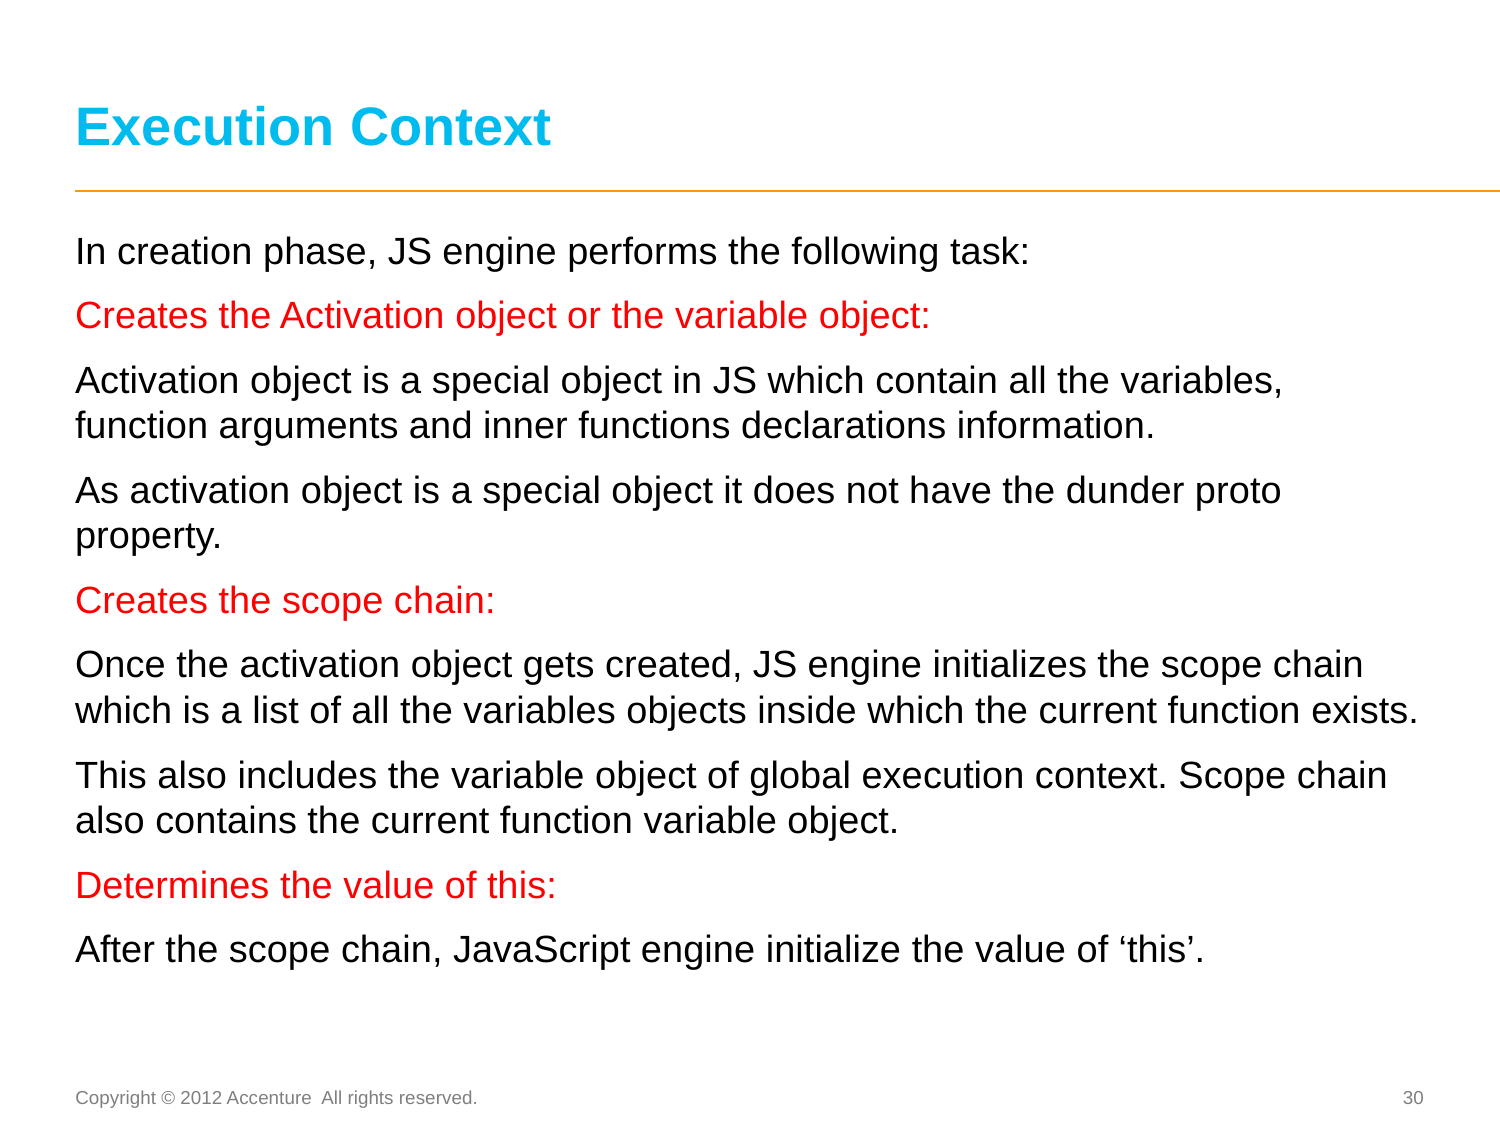

# Execution Context
In creation phase, JS engine performs the following task:
Creates the Activation object or the variable object:
Activation object is a special object in JS which contain all the variables, function arguments and inner functions declarations information.
As activation object is a special object it does not have the dunder proto property.
Creates the scope chain:
Once the activation object gets created, JS engine initializes the scope chain which is a list of all the variables objects inside which the current function exists.
This also includes the variable object of global execution context. Scope chain also contains the current function variable object.
Determines the value of this:
After the scope chain, JavaScript engine initialize the value of ‘this’.